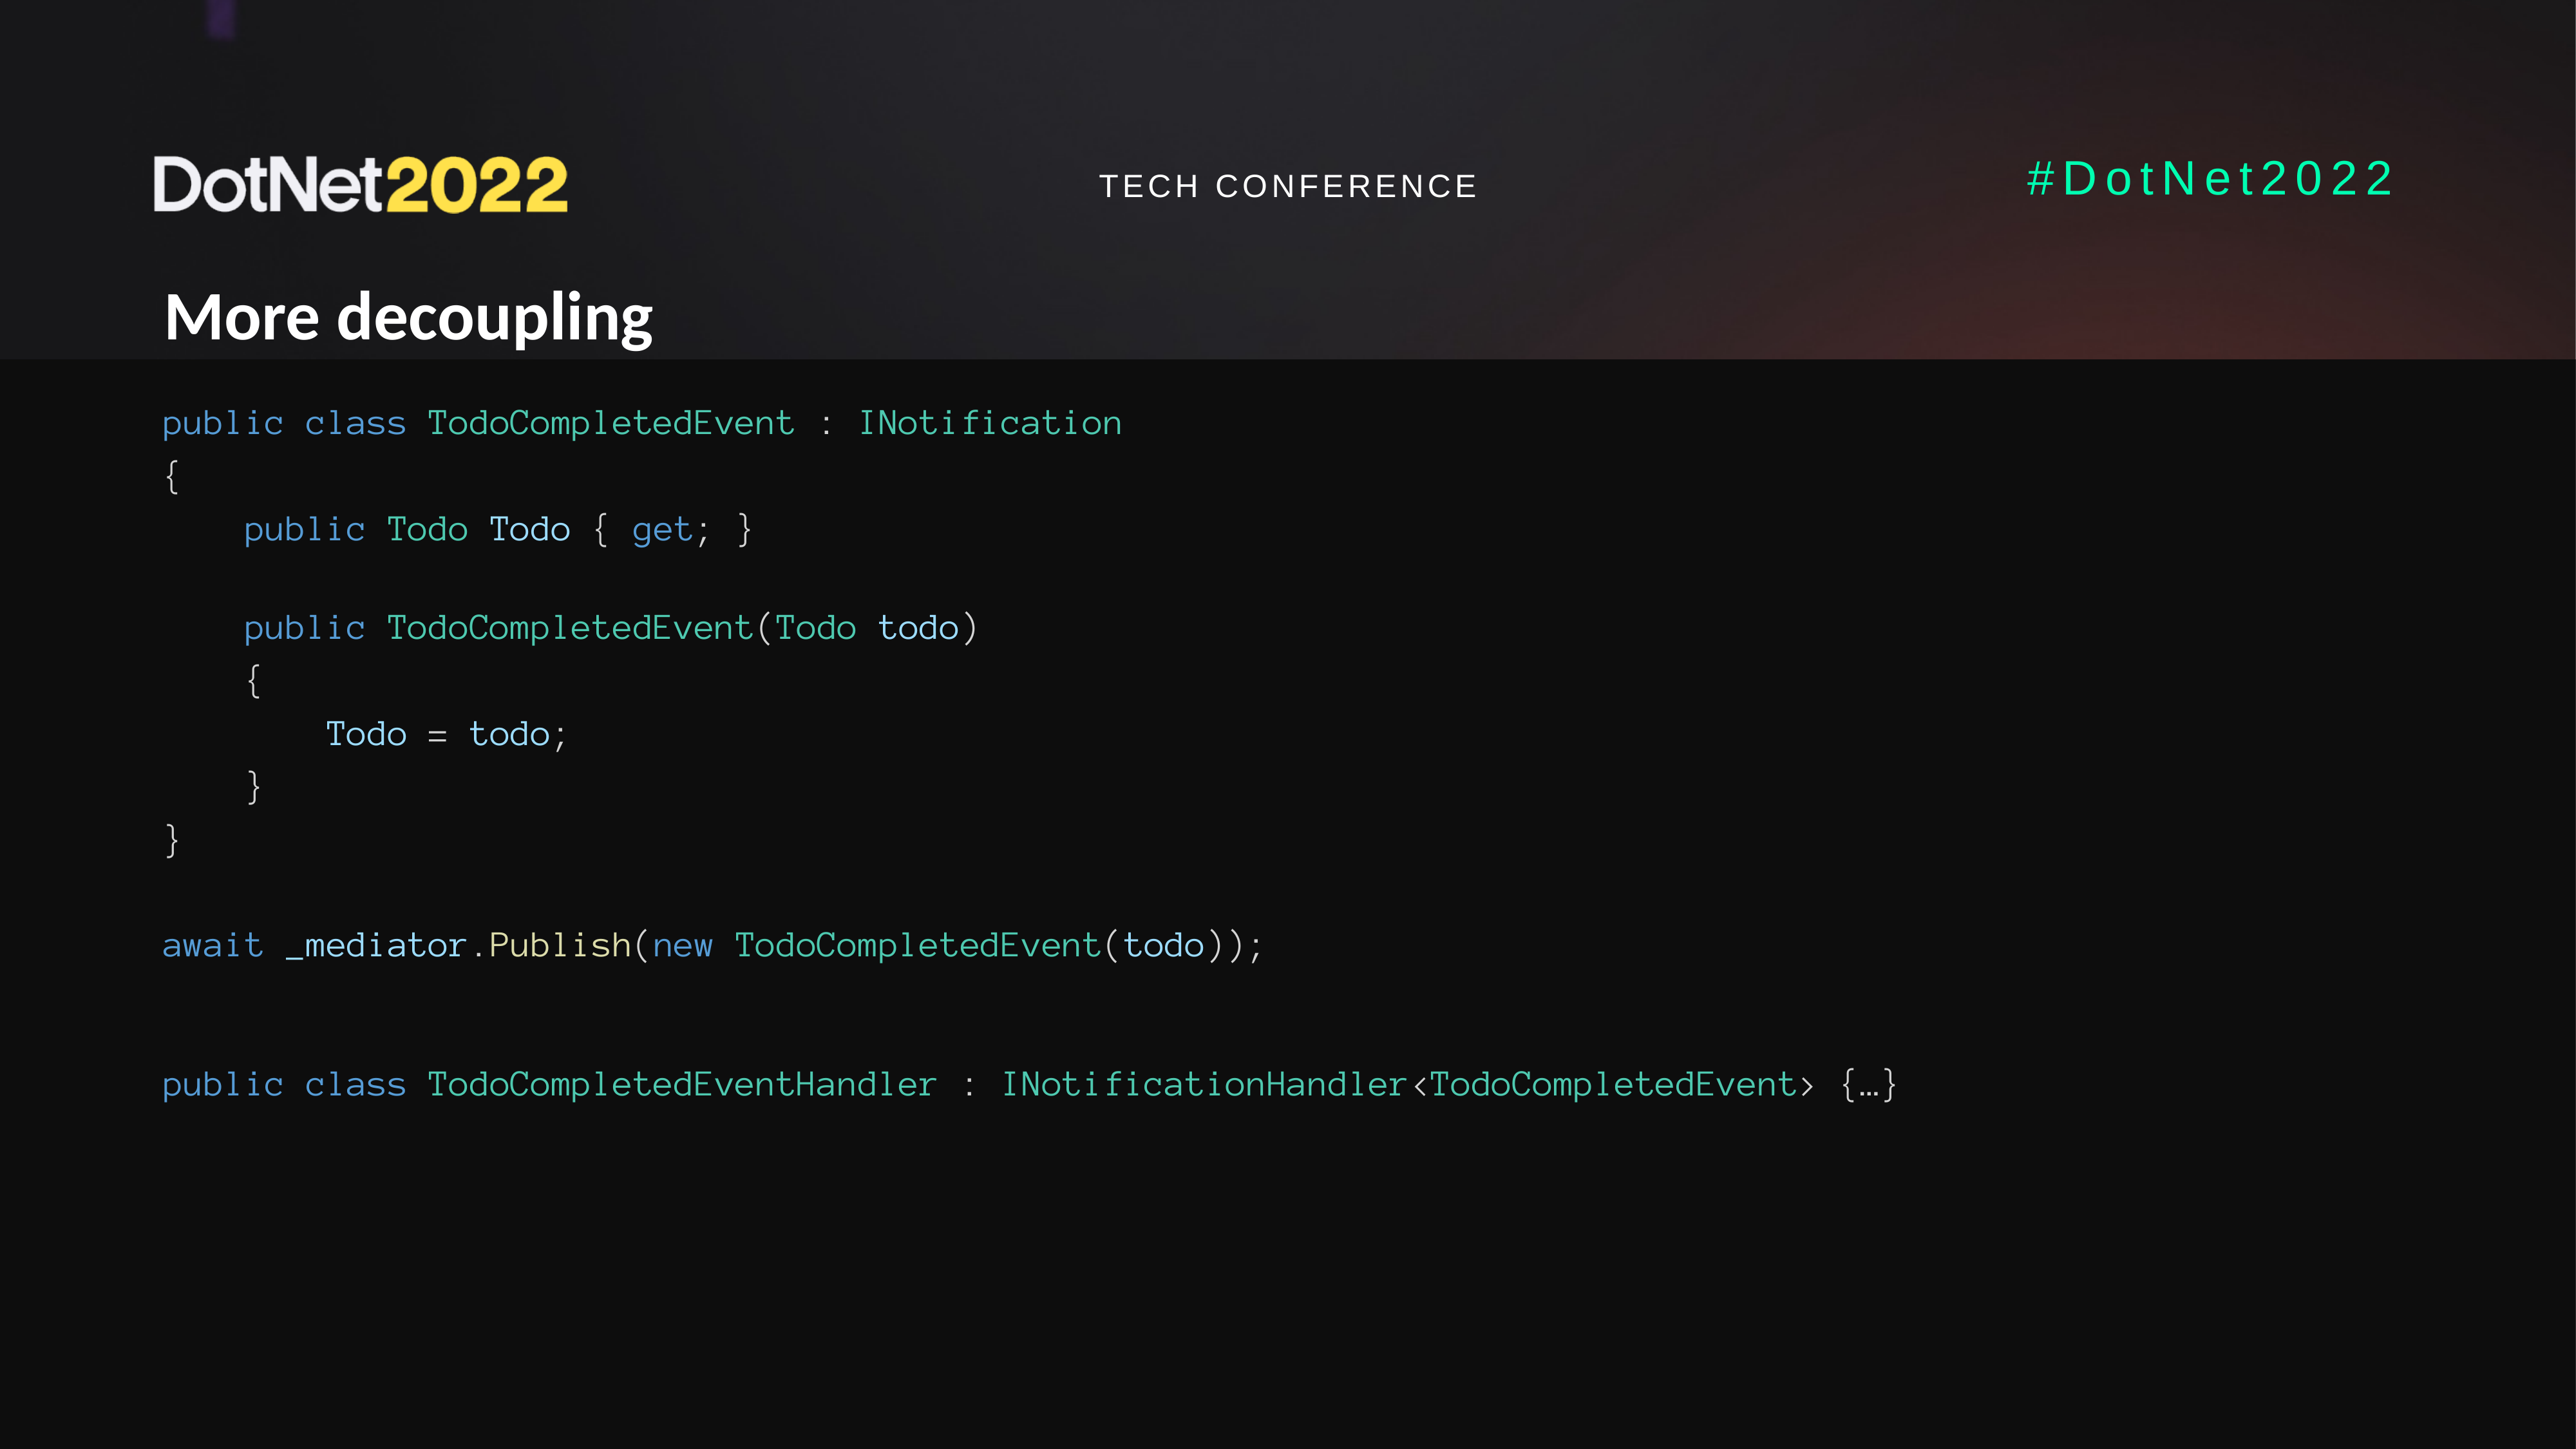

More decoupling
public class TodoCompletedEvent : INotification
{
    public Todo Todo { get; }
    public TodoCompletedEvent(Todo todo)
    {
        Todo = todo;
    }
}

await _mediator.Publish(new TodoCompletedEvent(todo));

public class TodoCompletedEventHandler : INotificationHandler<TodoCompletedEvent> {…}